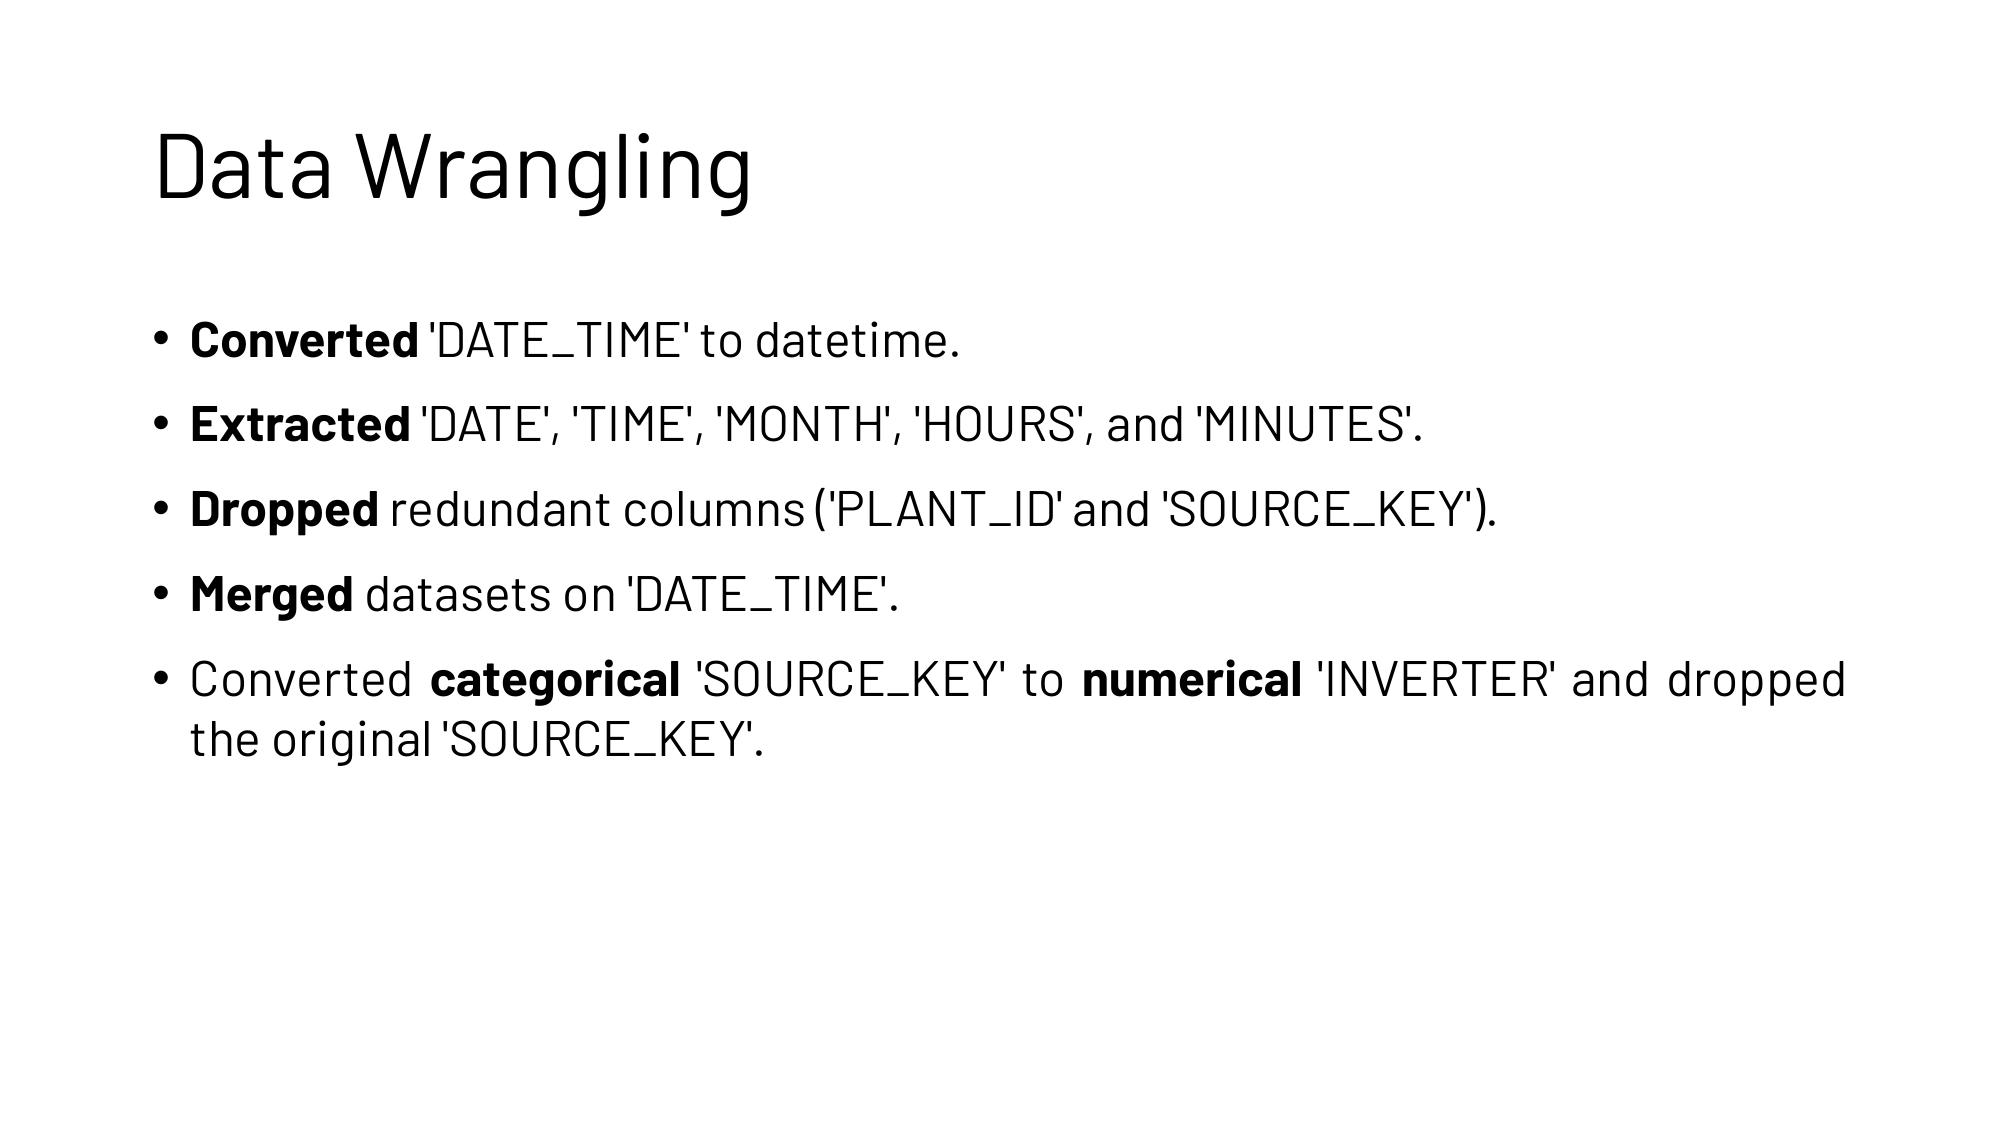

# Data Wrangling
Converted 'DATE_TIME' to datetime.
Extracted 'DATE', 'TIME', 'MONTH', 'HOURS', and 'MINUTES'.
Dropped redundant columns ('PLANT_ID' and 'SOURCE_KEY').
Merged datasets on 'DATE_TIME'.
Converted categorical 'SOURCE_KEY' to numerical 'INVERTER' and dropped the original 'SOURCE_KEY'.